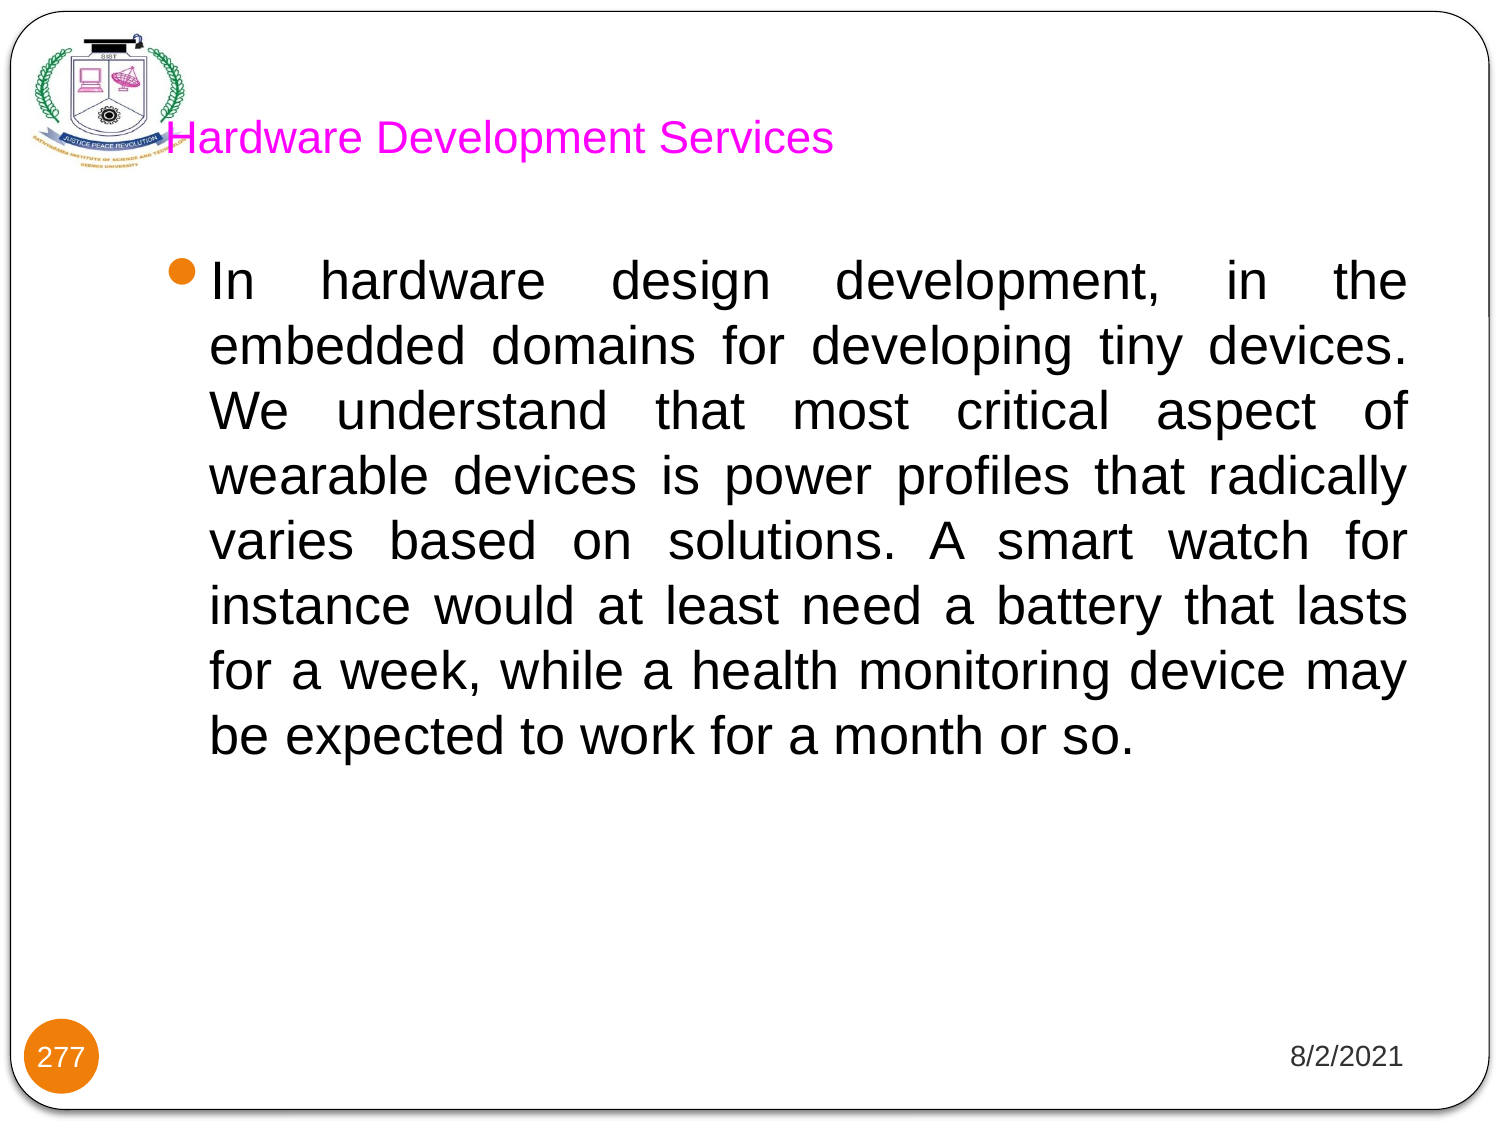

# Hardware Development Services
In hardware design development, in the embedded domains for developing tiny devices. We understand that most critical aspect of wearable devices is power profiles that radically varies based on solutions. A smart watch for instance would at least need a battery that lasts for a week, while a health monitoring device may be expected to work for a month or so.

8/2/2021
277